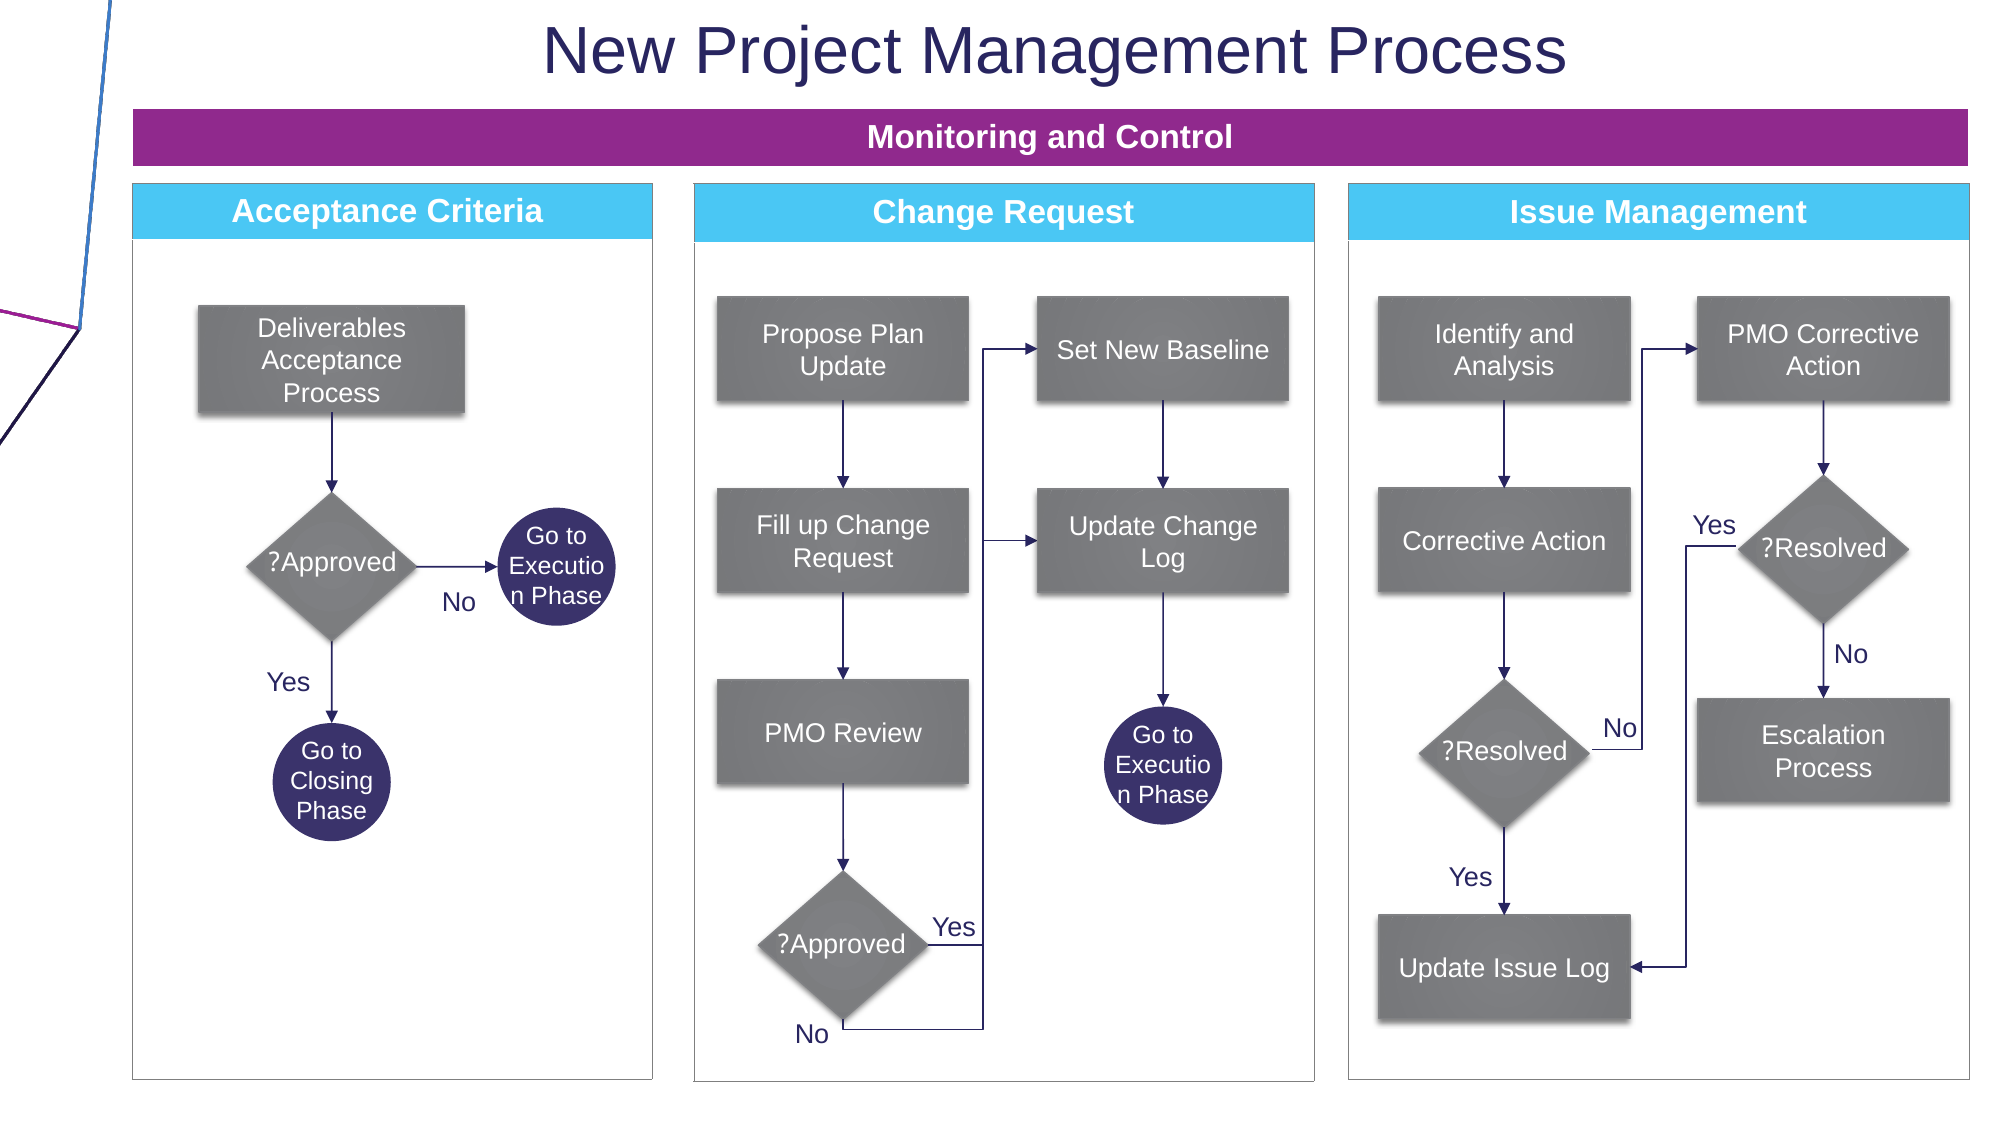

New Project Management Process
| Monitoring and Control |
| --- |
| Change Request |
| --- |
|  |
| Acceptance Criteria |
| --- |
|  |
| Issue Management |
| --- |
|  |
Propose Plan Update
Set New Baseline
Identify and Analysis
PMO Corrective Action
Deliverables Acceptance Process

Resolved?
Corrective Action
Fill up Change Request
Update Change Log

Approved?
Yes

Go to Execution Phase
No
No
Yes

Resolved?
PMO Review
Escalation Process
No

Go to Execution Phase

Go to Closing Phase
Yes

Yes
Update Issue Log
Approved?
No